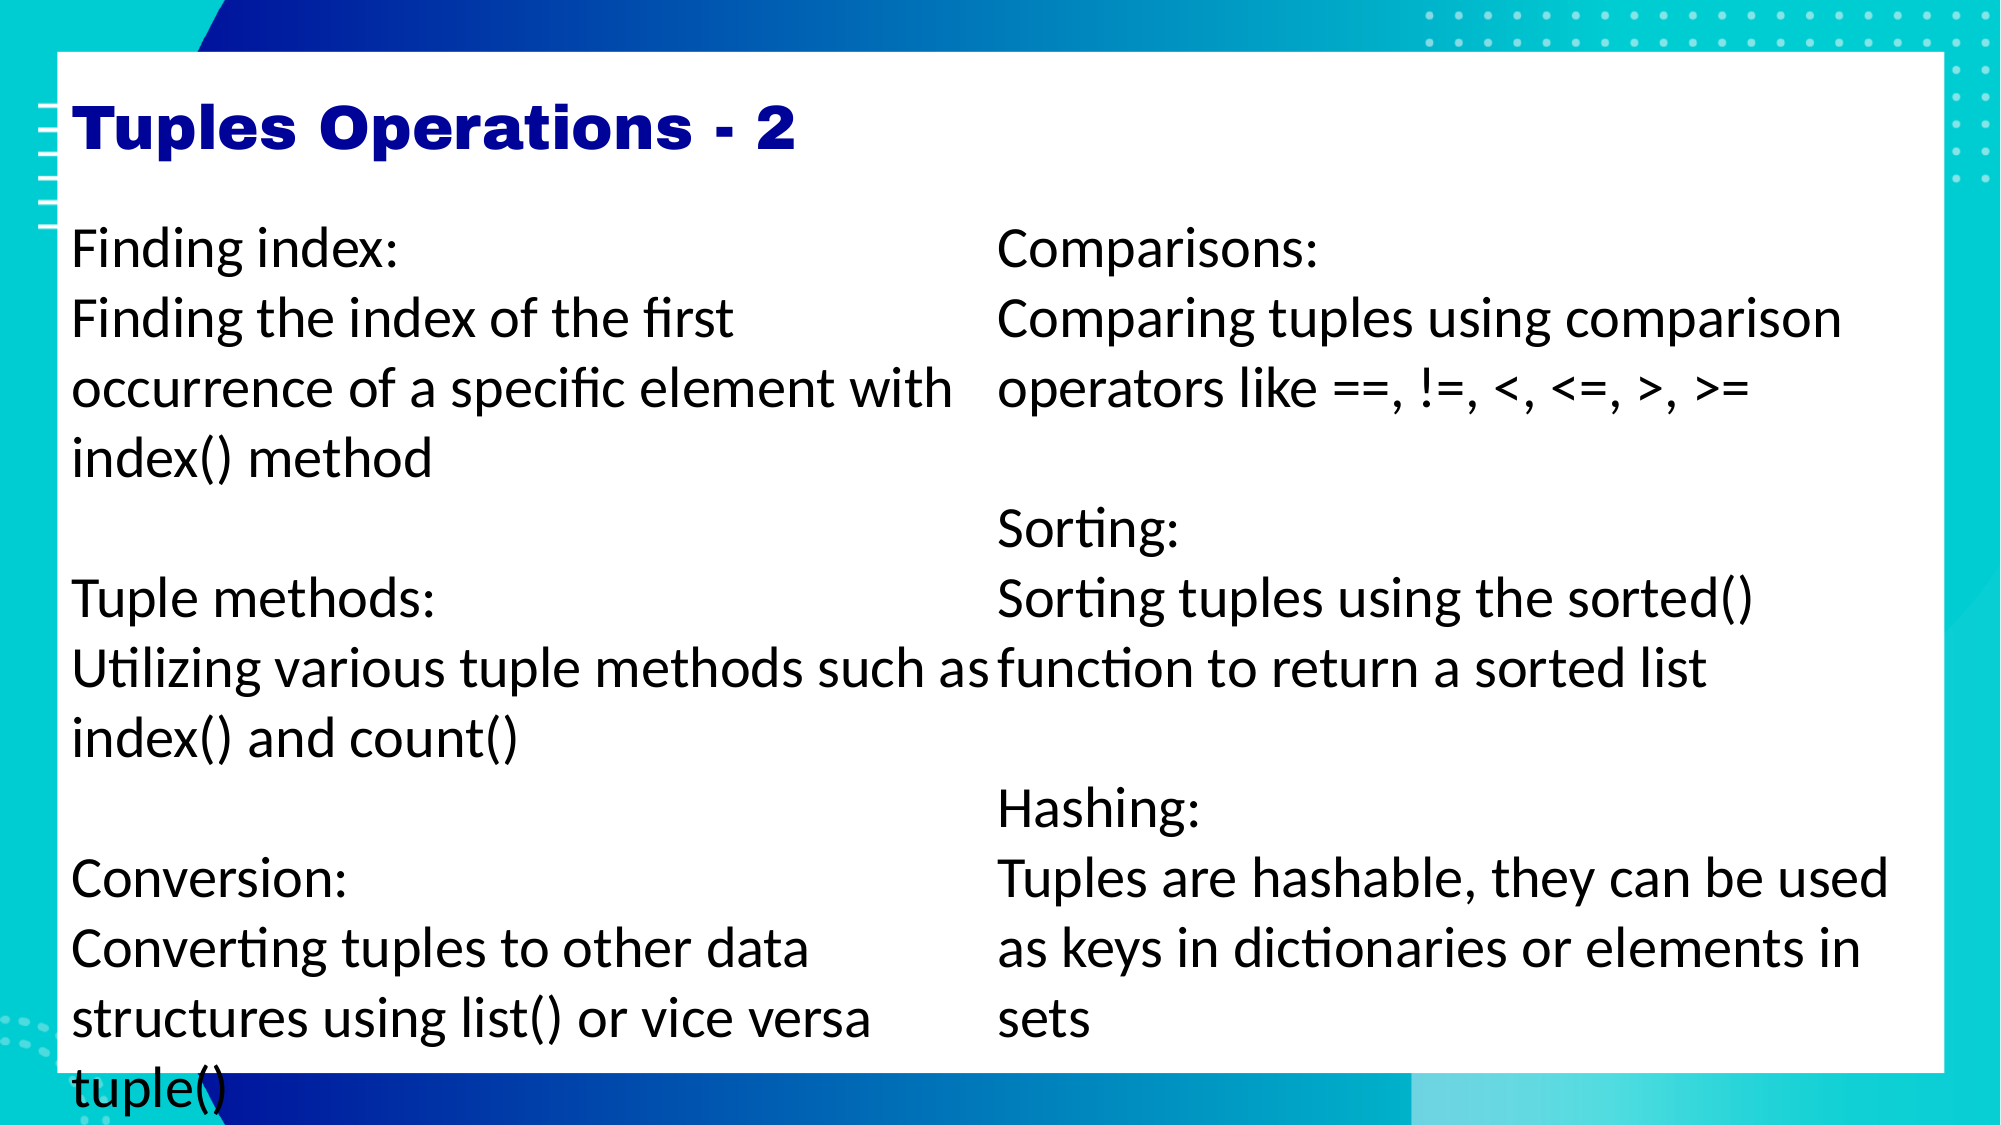

# Tuples Operations - 2
Finding index:
Finding the index of the first occurrence of a specific element with index() method

Tuple methods:
Utilizing various tuple methods such as index() and count()

Conversion:
Converting tuples to other data structures using list() or vice versa tuple()
Comparisons:
Comparing tuples using comparison operators like ==, !=, <, <=, >, >=

Sorting:
Sorting tuples using the sorted() function to return a sorted list

Hashing:
Tuples are hashable, they can be used as keys in dictionaries or elements in sets